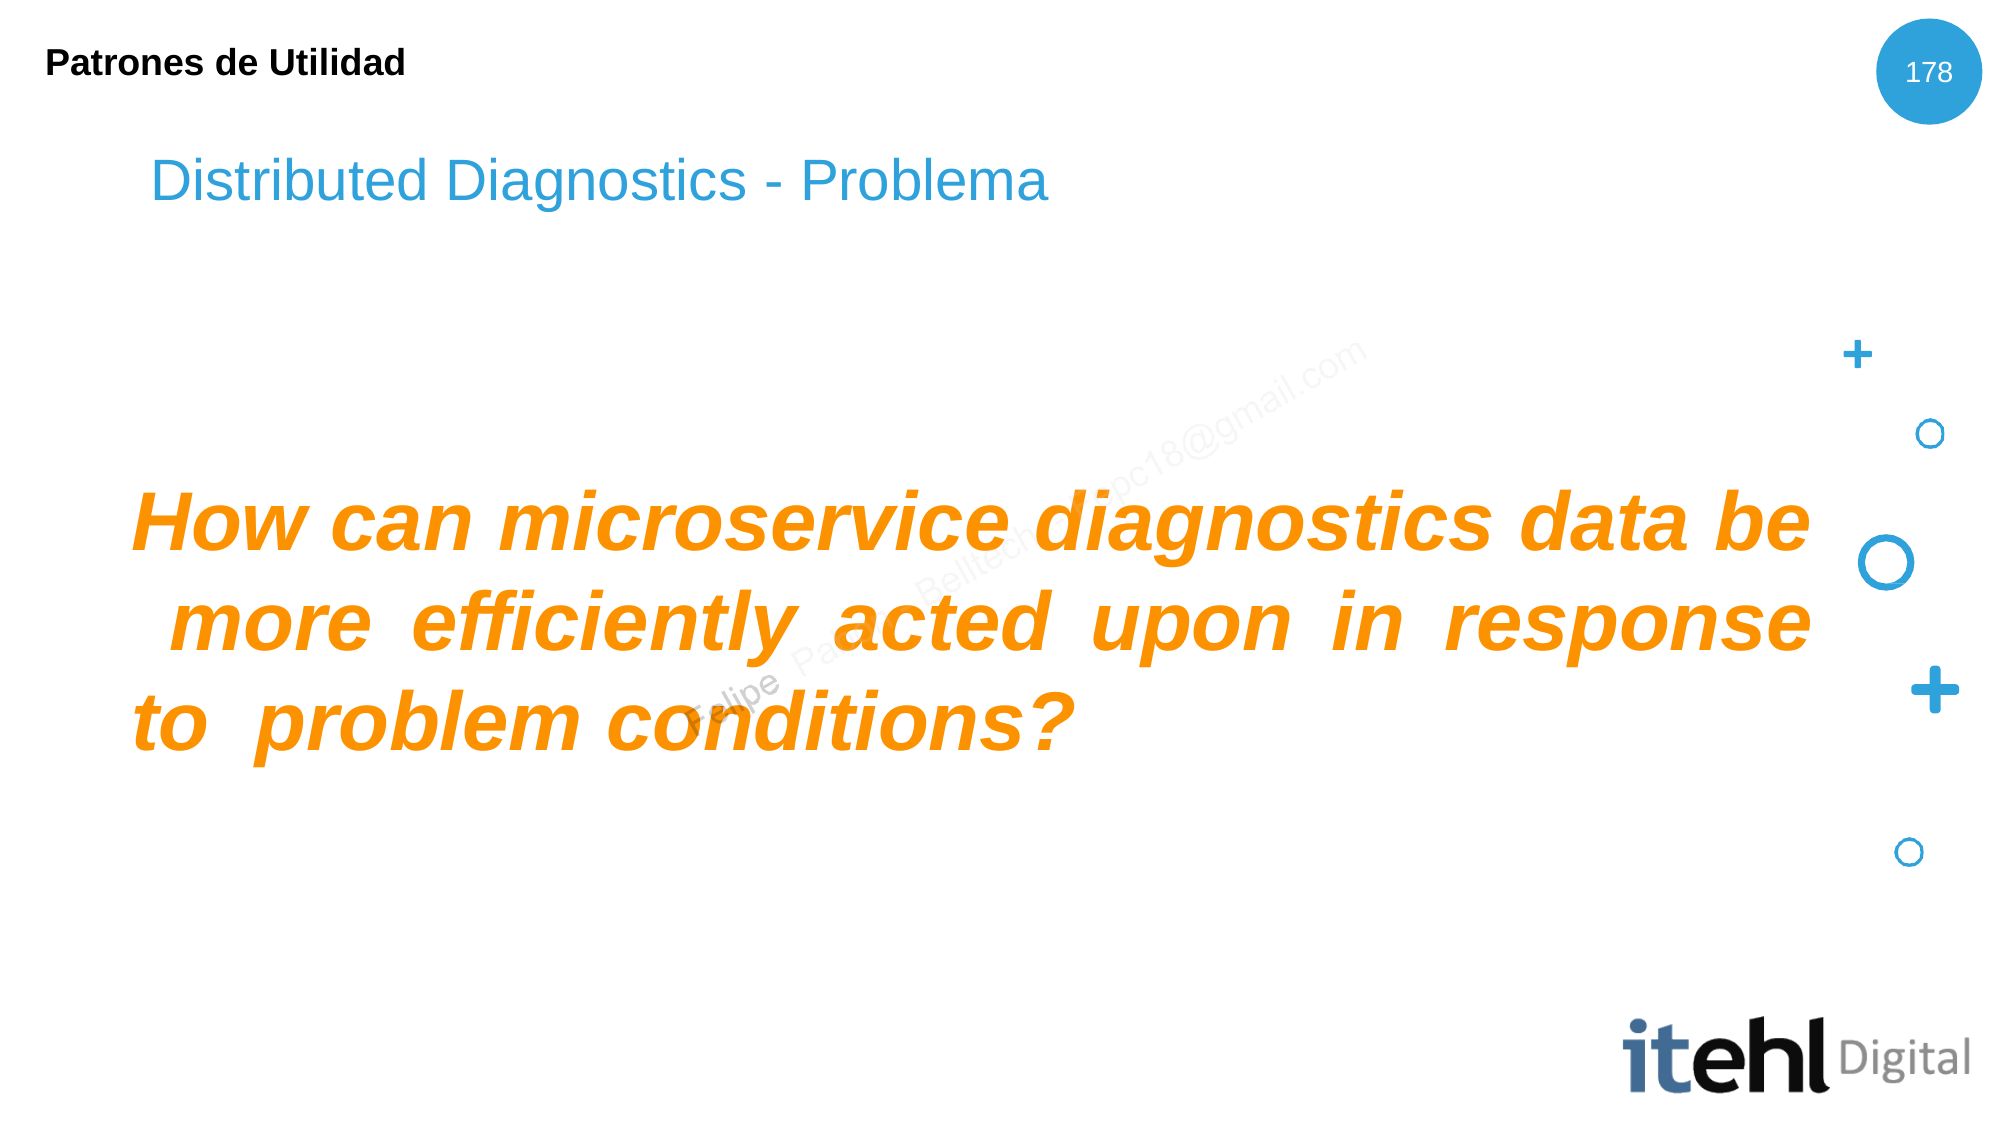

Patrones de Utilidad
178
Distributed Diagnostics - Problema

How can microservice diagnostics data be  more efficiently acted upon in response to  problem conditions?